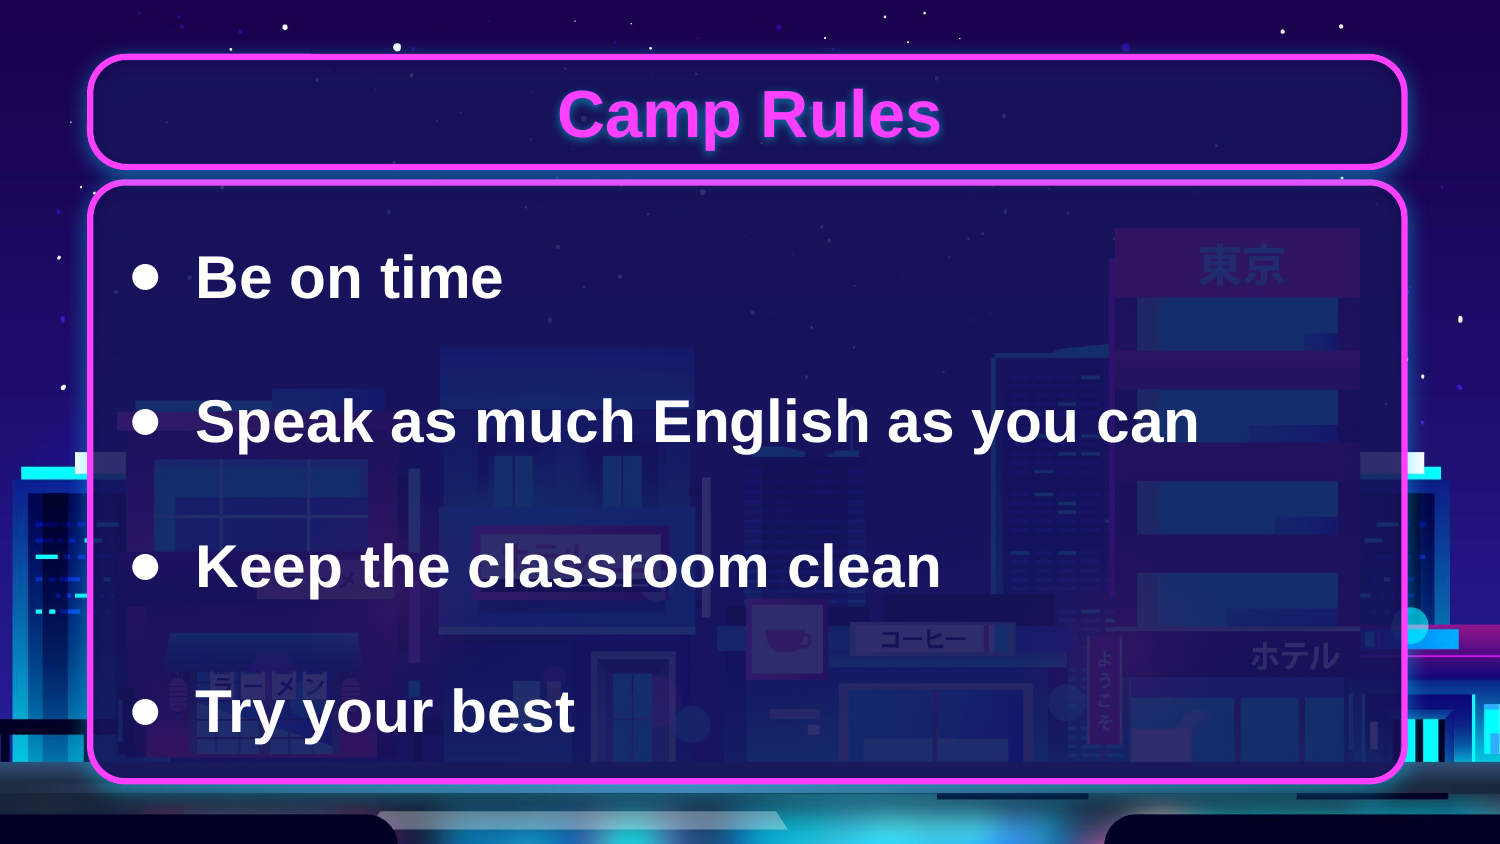

# Camp Rules
Be on time
Speak as much English as you can
Keep the classroom clean
Try your best